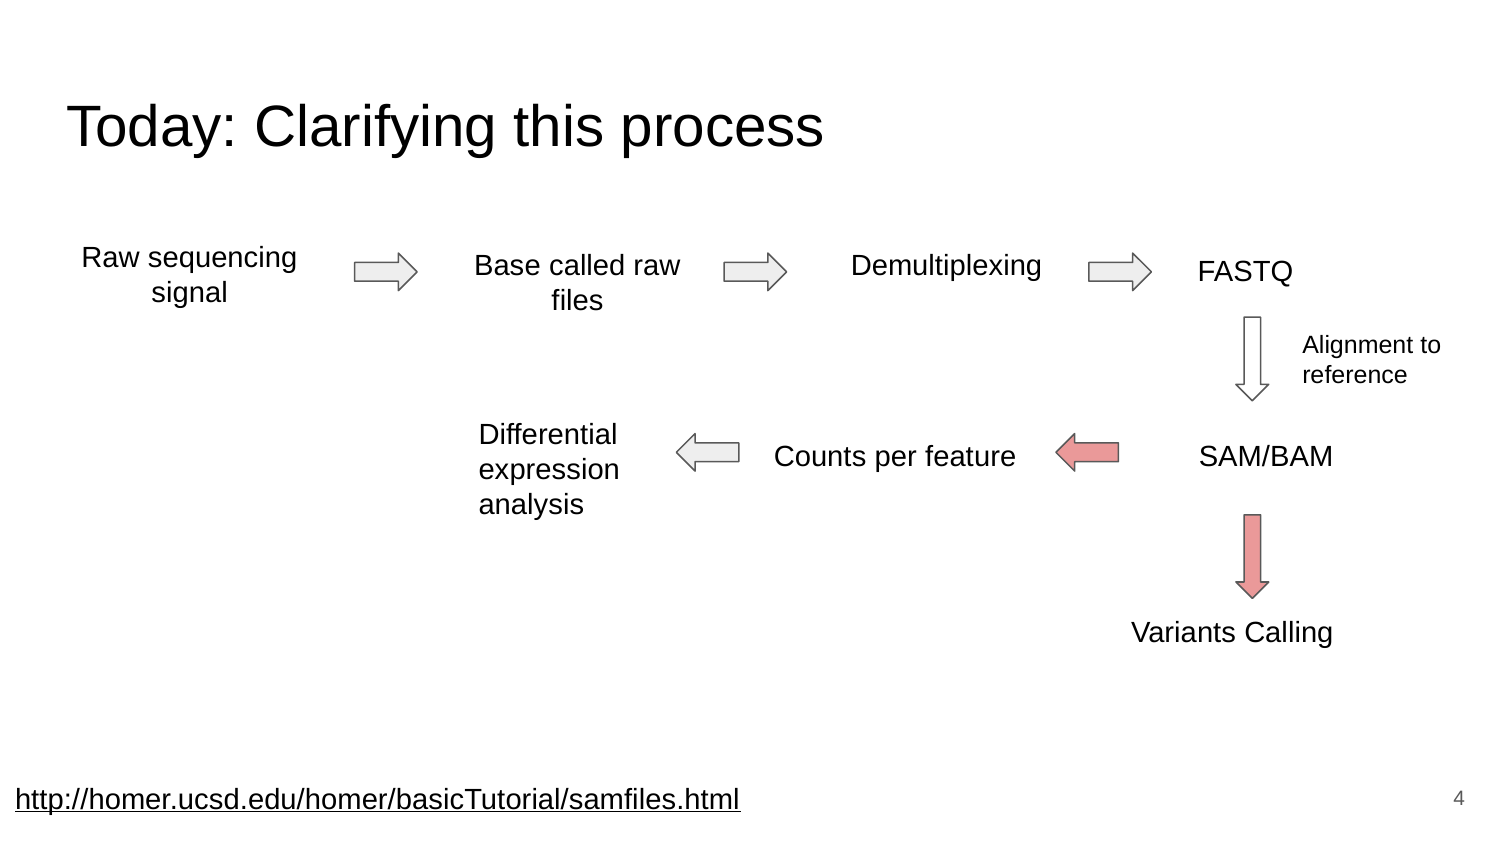

# Today: Clarifying this process
Raw sequencing signal
Base called raw files
Demultiplexing
FASTQ

Alignment to reference

Differential expression analysis
Counts per feature
SAM/BAM

Variants Calling
4
http://homer.ucsd.edu/homer/basicTutorial/samfiles.html